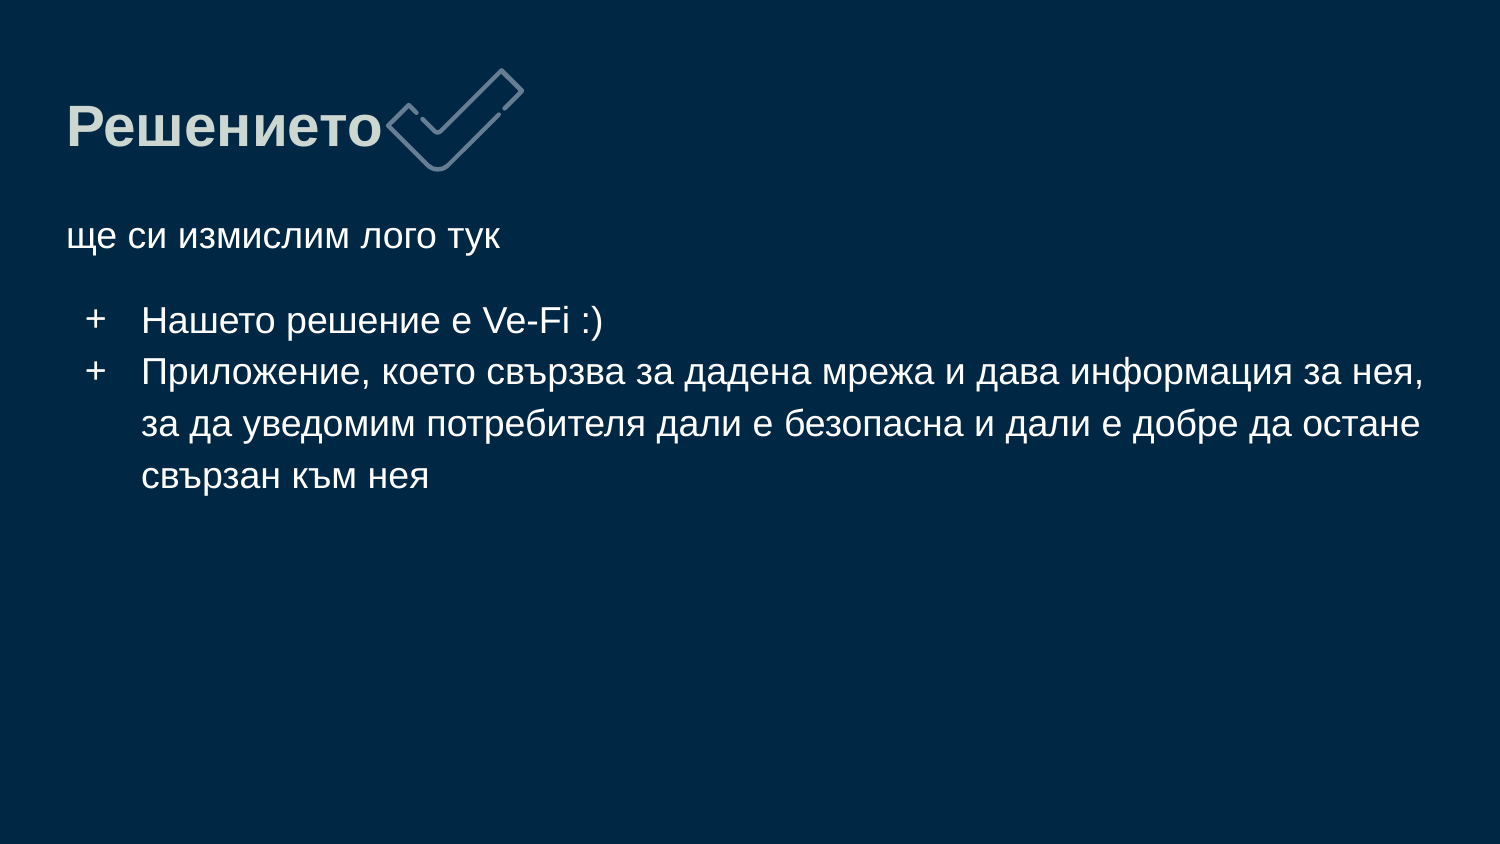

# Решението
ще си измислим лого тук
Нашето решение е Ve-Fi :)
Приложение, което свързва за дадена мрежа и дава информация за нея, за да уведомим потребителя дали е безопасна и дали е добре да остане свързан към нея